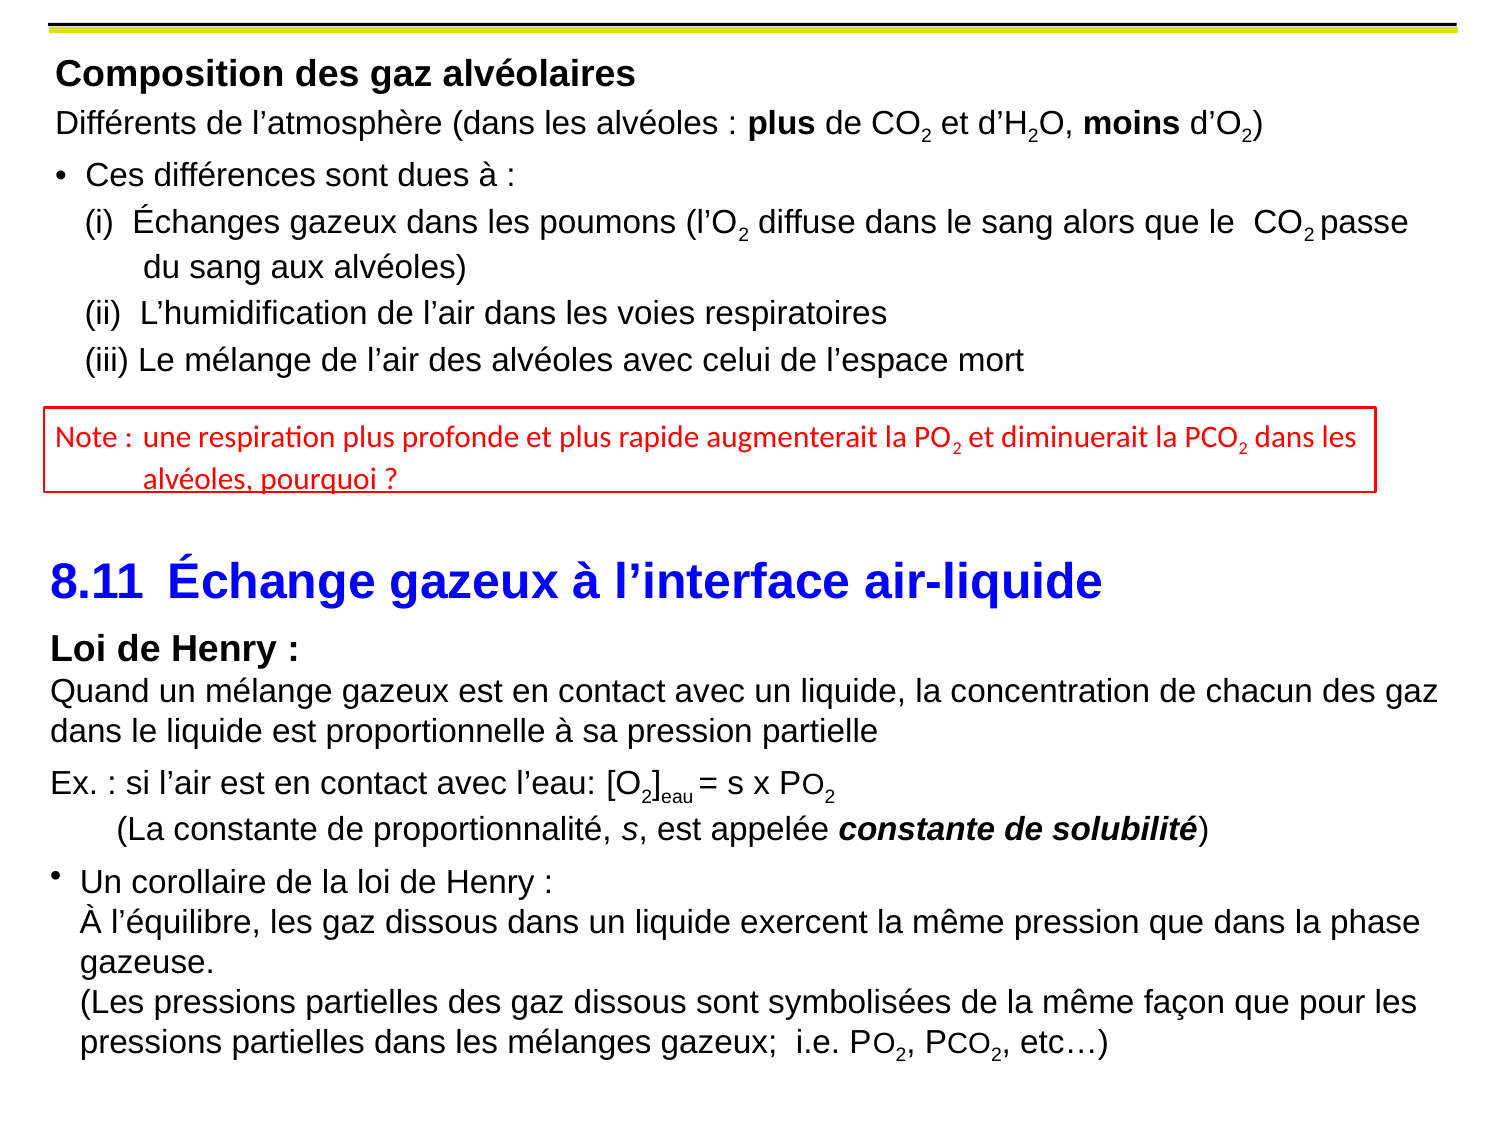

Composition des gaz alvéolaires
Différents de l’atmosphère (dans les alvéoles : plus de CO2 et d’H2O, moins d’O2)
•  Ces différences sont dues à :
(i)  Échanges gazeux dans les poumons (l’O2 diffuse dans le sang alors que le  CO2 passe du sang aux alvéoles)
(ii)  L’humidification de l’air dans les voies respiratoires
(iii) Le mélange de l’air des alvéoles avec celui de l’espace mort
Note :	une respiration plus profonde et plus rapide augmenterait la PO2 et diminuerait la PCO2 dans les alvéoles, pourquoi ?

8.11	Échange gazeux à l’interface air-liquide
Loi de Henry :
Quand un mélange gazeux est en contact avec un liquide, la concentration de chacun des gaz dans le liquide est proportionnelle à sa pression partielle
Ex. : si l’air est en contact avec l’eau: [O2]eau = s x PO2
    (La constante de proportionnalité, s, est appelée constante de solubilité)
Un corollaire de la loi de Henry :
À l’équilibre, les gaz dissous dans un liquide exercent la même pression que dans la phase gazeuse.
	(Les pressions partielles des gaz dissous sont symbolisées de la même façon que pour les pressions partielles dans les mélanges gazeux;  i.e. PO2, PCO2, etc…)